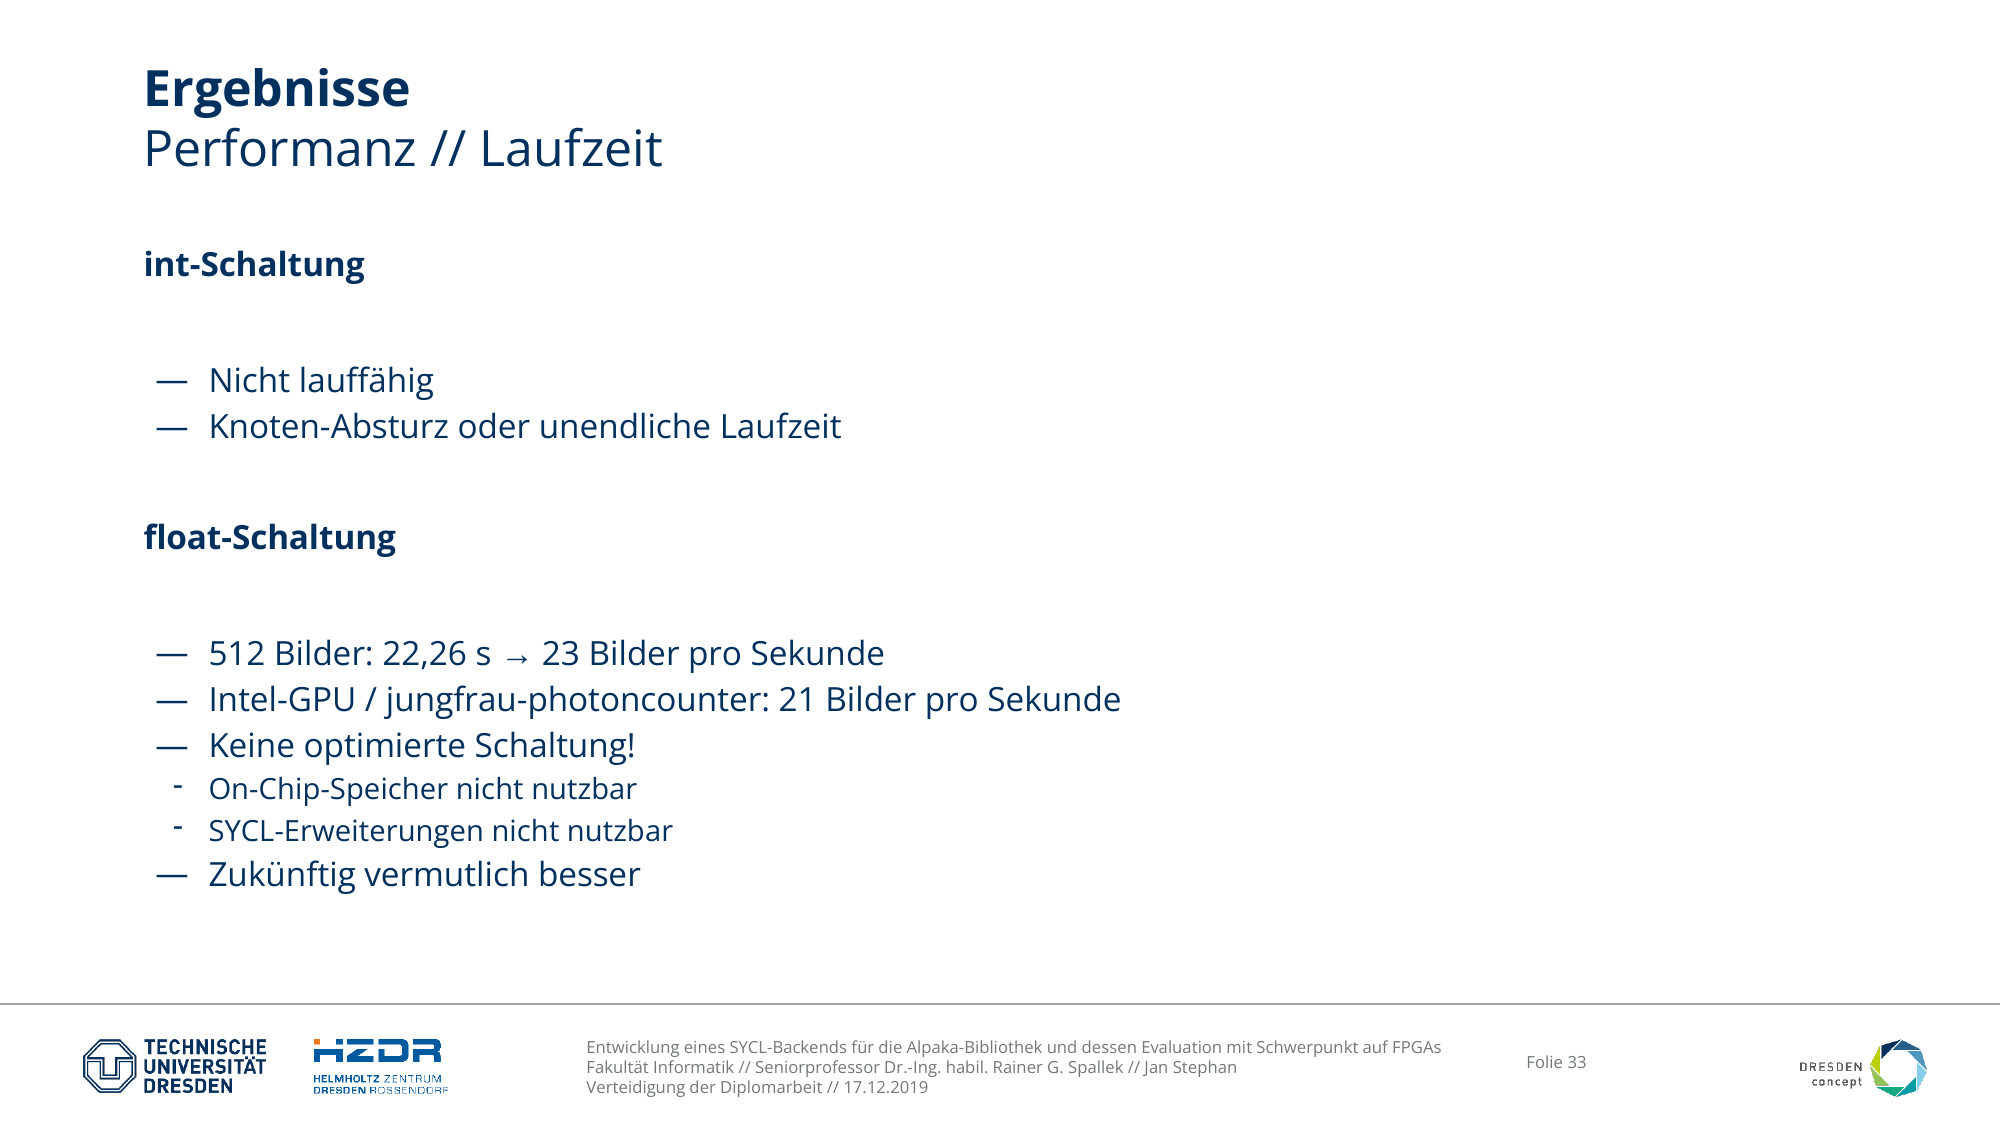

# Ergebnisse Performanz // Laufzeit
int-Schaltung

Nicht lauffähig
Knoten-Absturz oder unendliche Laufzeit

float-Schaltung

512 Bilder: 22,26 s → 23 Bilder pro Sekunde
Intel-GPU / jungfrau-photoncounter: 21 Bilder pro Sekunde
Keine optimierte Schaltung!
On-Chip-Speicher nicht nutzbar
SYCL-Erweiterungen nicht nutzbar
Zukünftig vermutlich besser